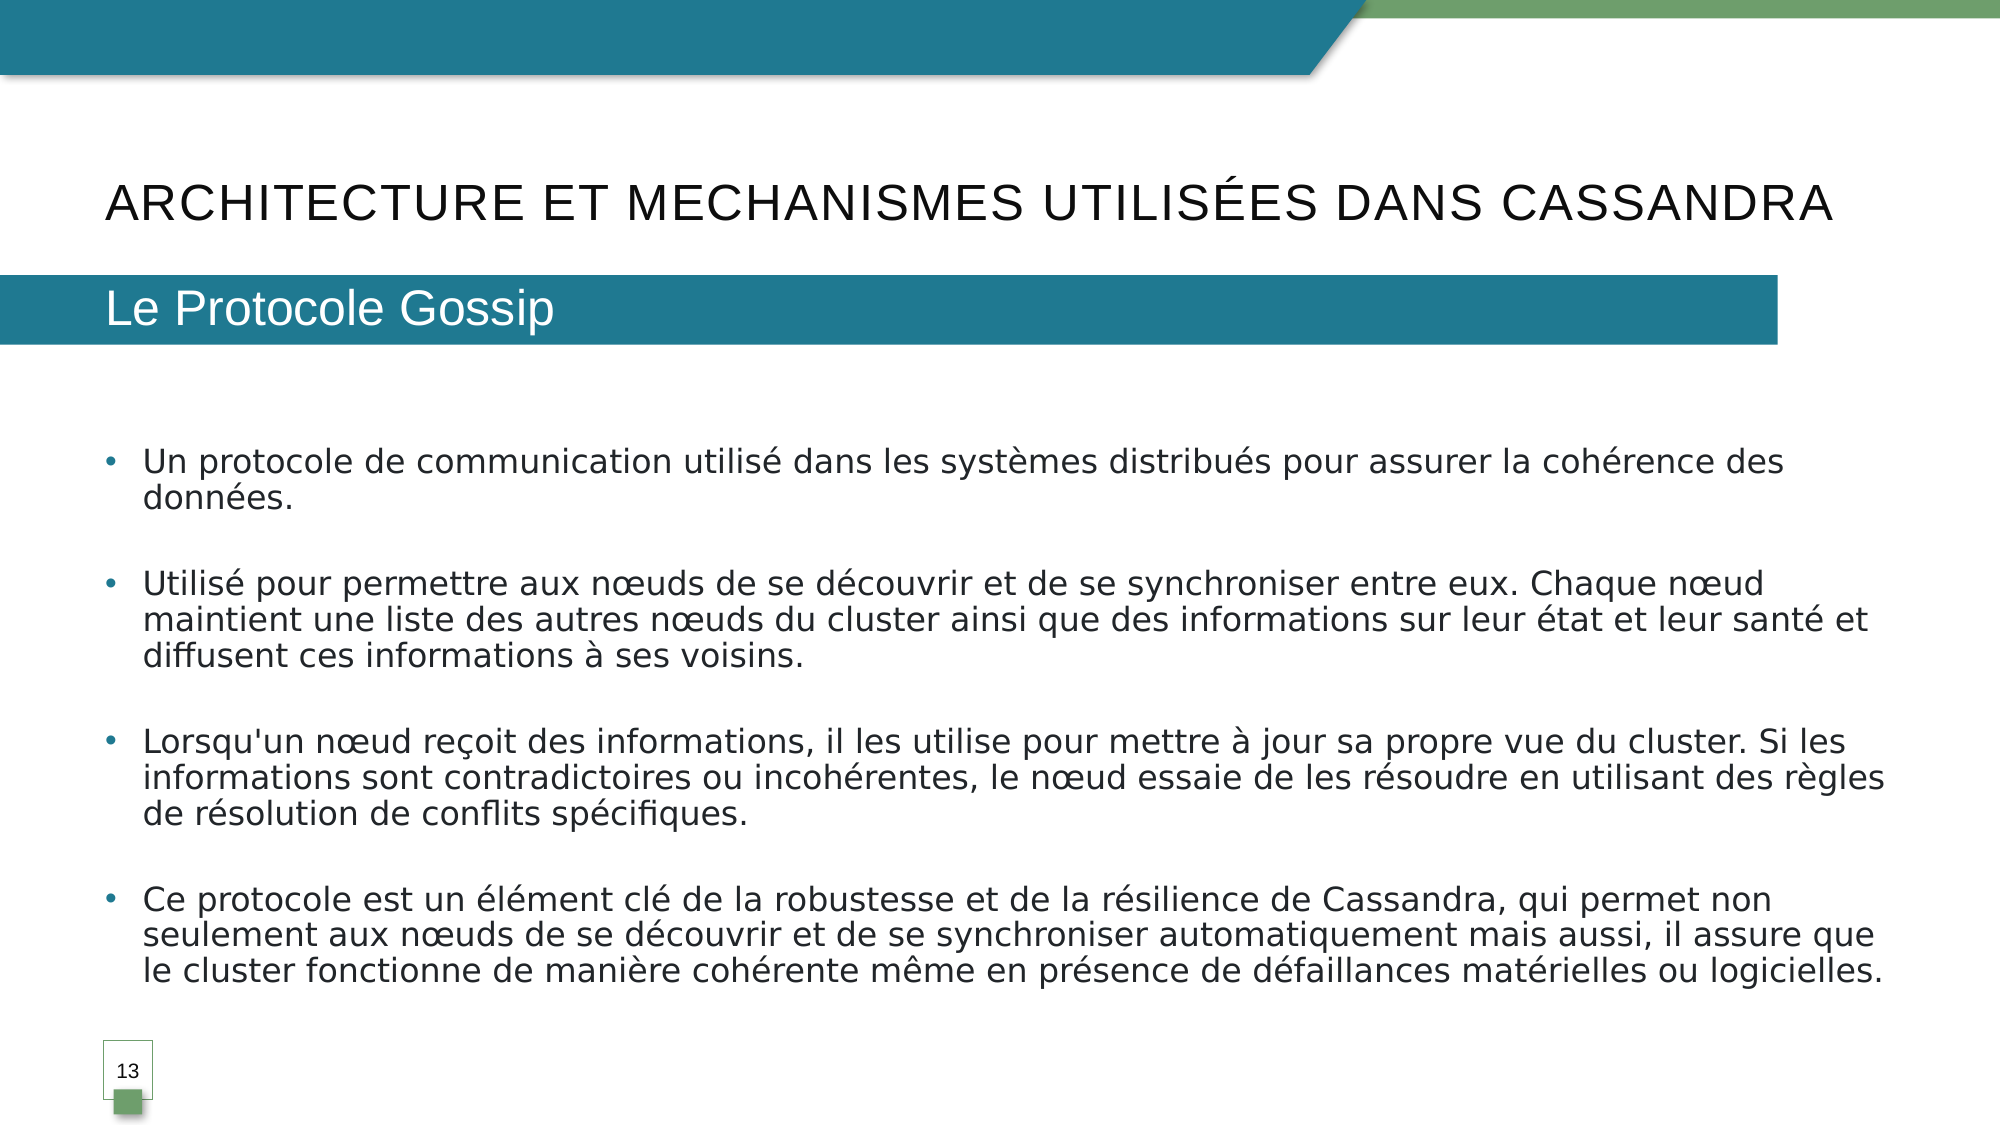

# Architecture et mechanismes utilisées dans Cassandra
Le Protocole Gossip
Un protocole de communication utilisé dans les systèmes distribués pour assurer la cohérence des données.
Utilisé pour permettre aux nœuds de se découvrir et de se synchroniser entre eux. Chaque nœud maintient une liste des autres nœuds du cluster ainsi que des informations sur leur état et leur santé et diffusent ces informations à ses voisins.
Lorsqu'un nœud reçoit des informations, il les utilise pour mettre à jour sa propre vue du cluster. Si les informations sont contradictoires ou incohérentes, le nœud essaie de les résoudre en utilisant des règles de résolution de conflits spécifiques.
Ce protocole est un élément clé de la robustesse et de la résilience de Cassandra, qui permet non seulement aux nœuds de se découvrir et de se synchroniser automatiquement mais aussi, il assure que le cluster fonctionne de manière cohérente même en présence de défaillances matérielles ou logicielles.

13